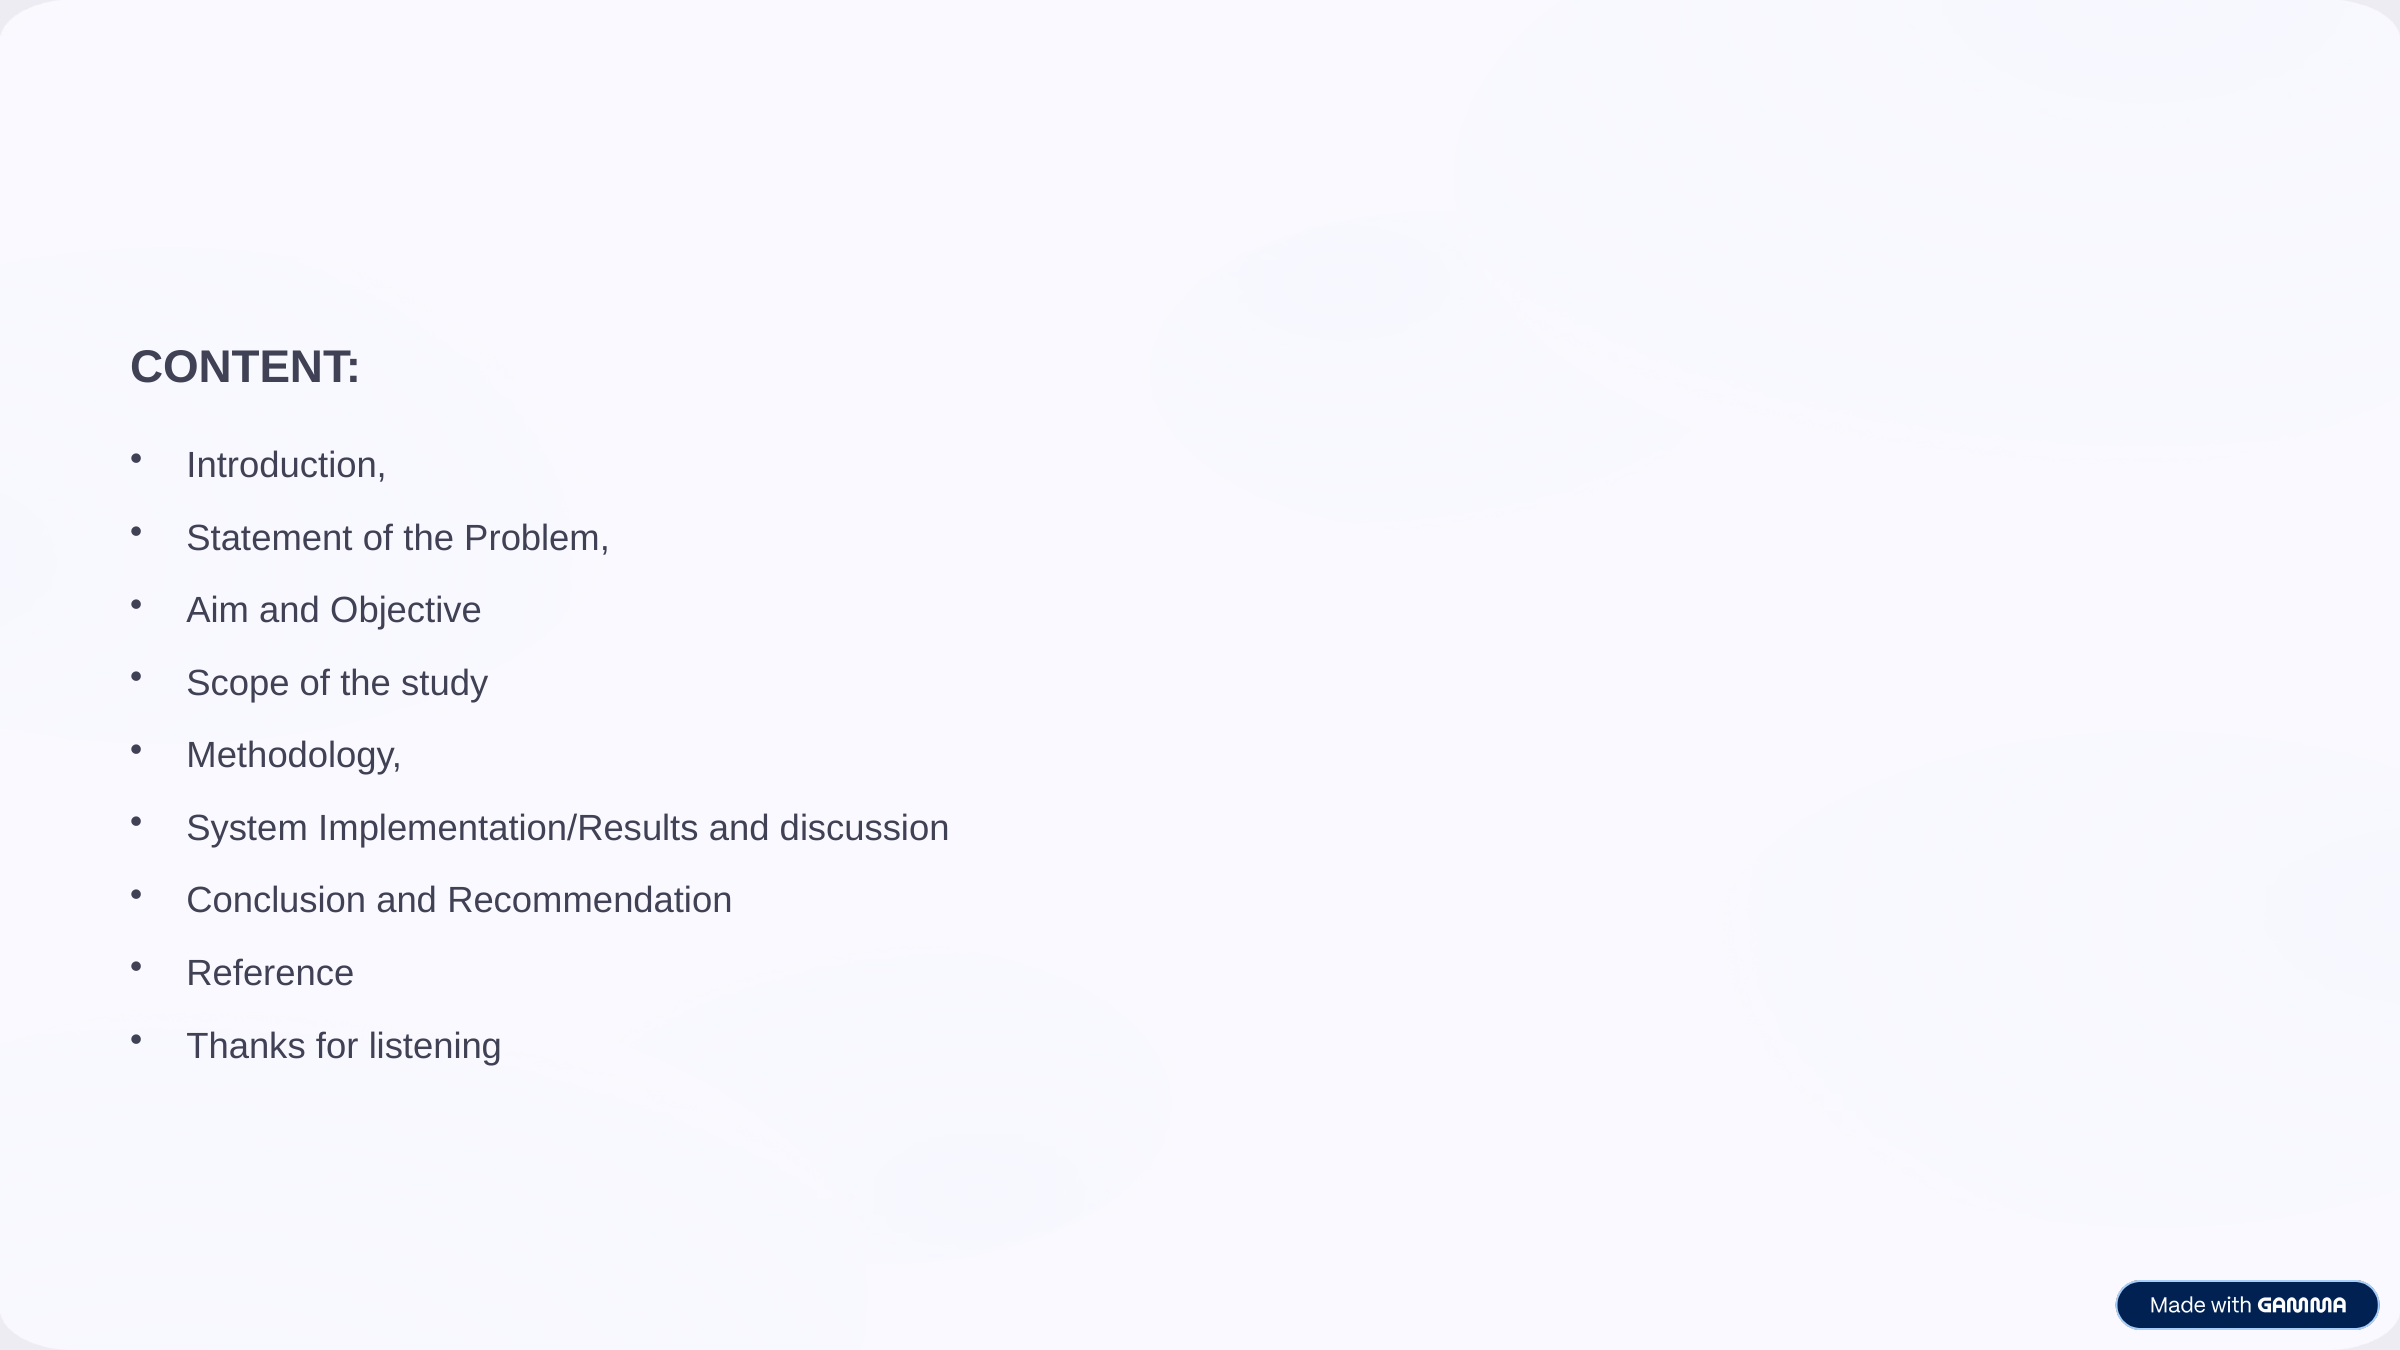

CONTENT:
Introduction,
Statement of the Problem,
Aim and Objective
Scope of the study
Methodology,
System Implementation/Results and discussion
Conclusion and Recommendation
Reference
Thanks for listening